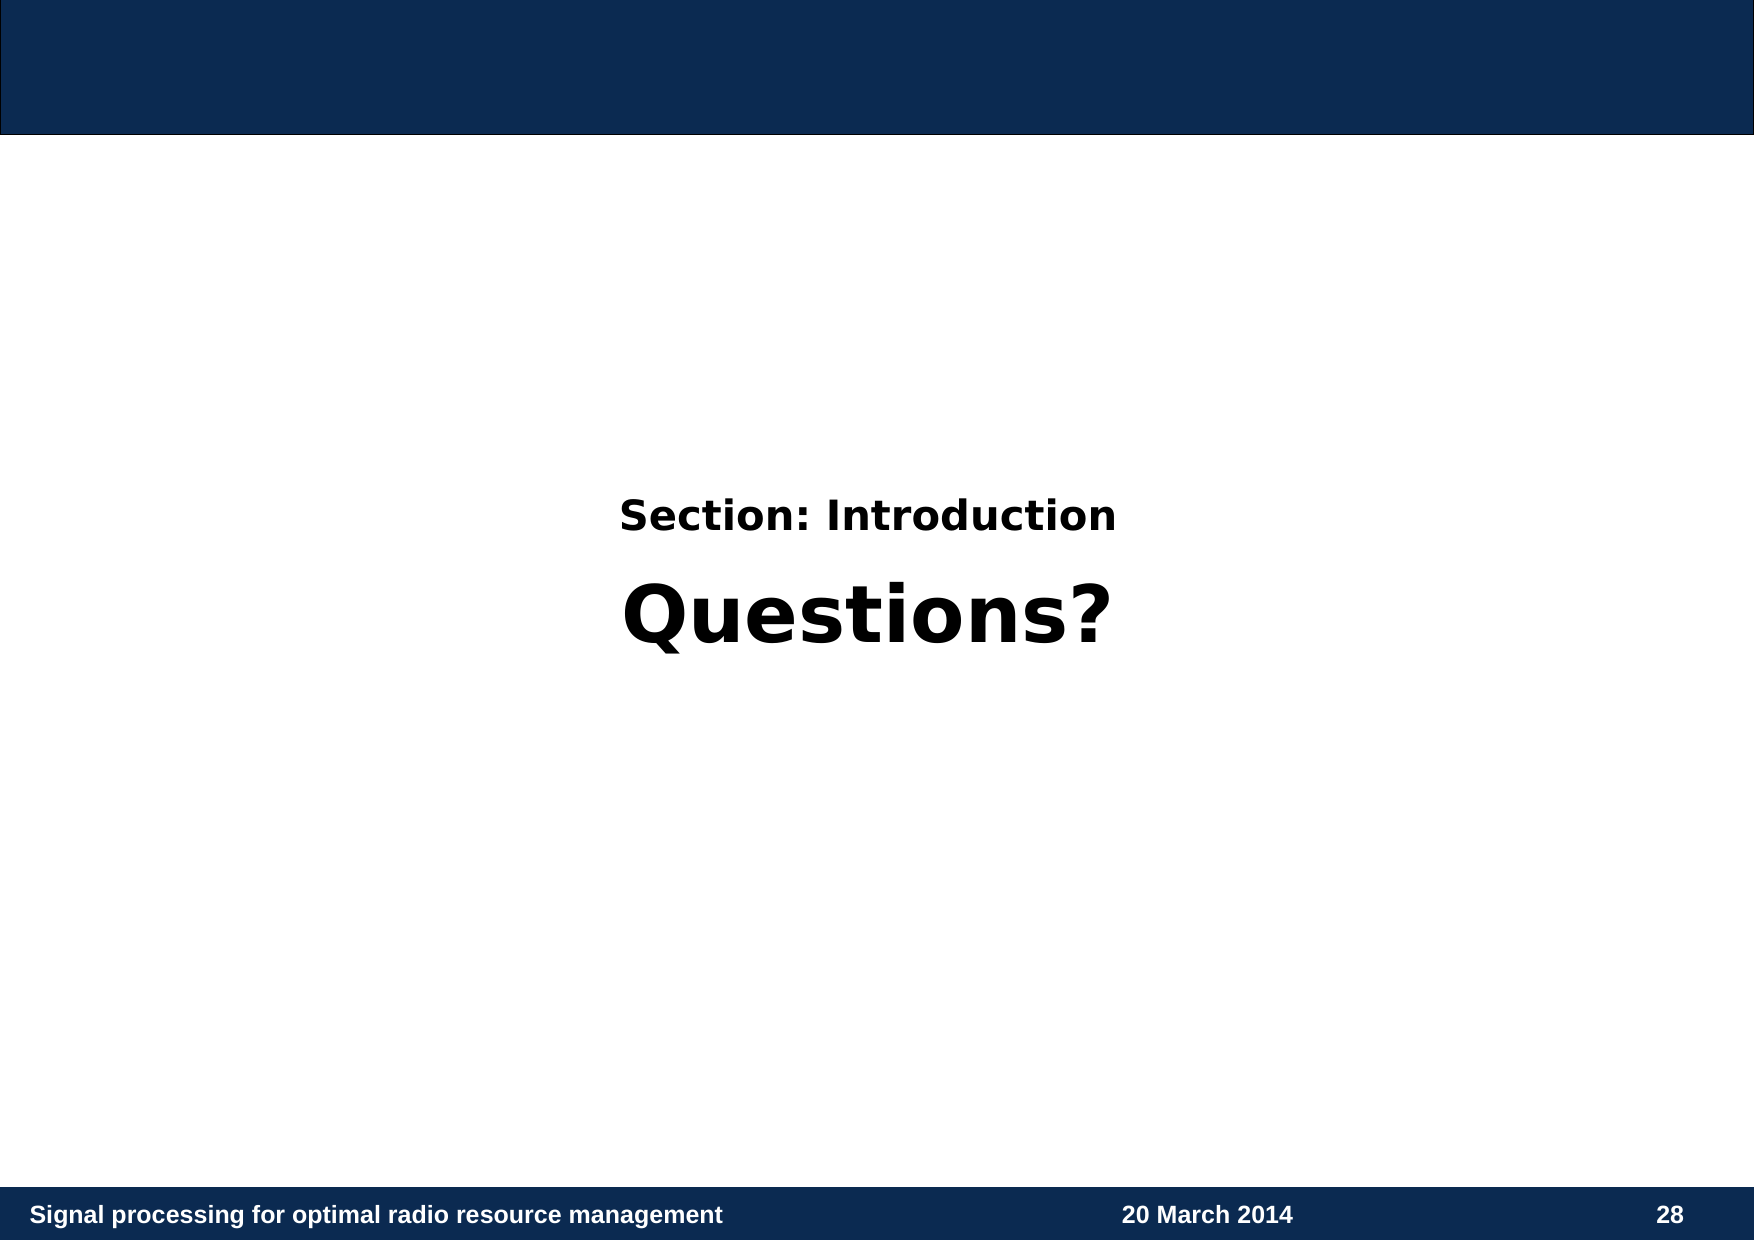

Section: Introduction
Questions?
Signal processing for optimal radio resource management
20 March 2014
28